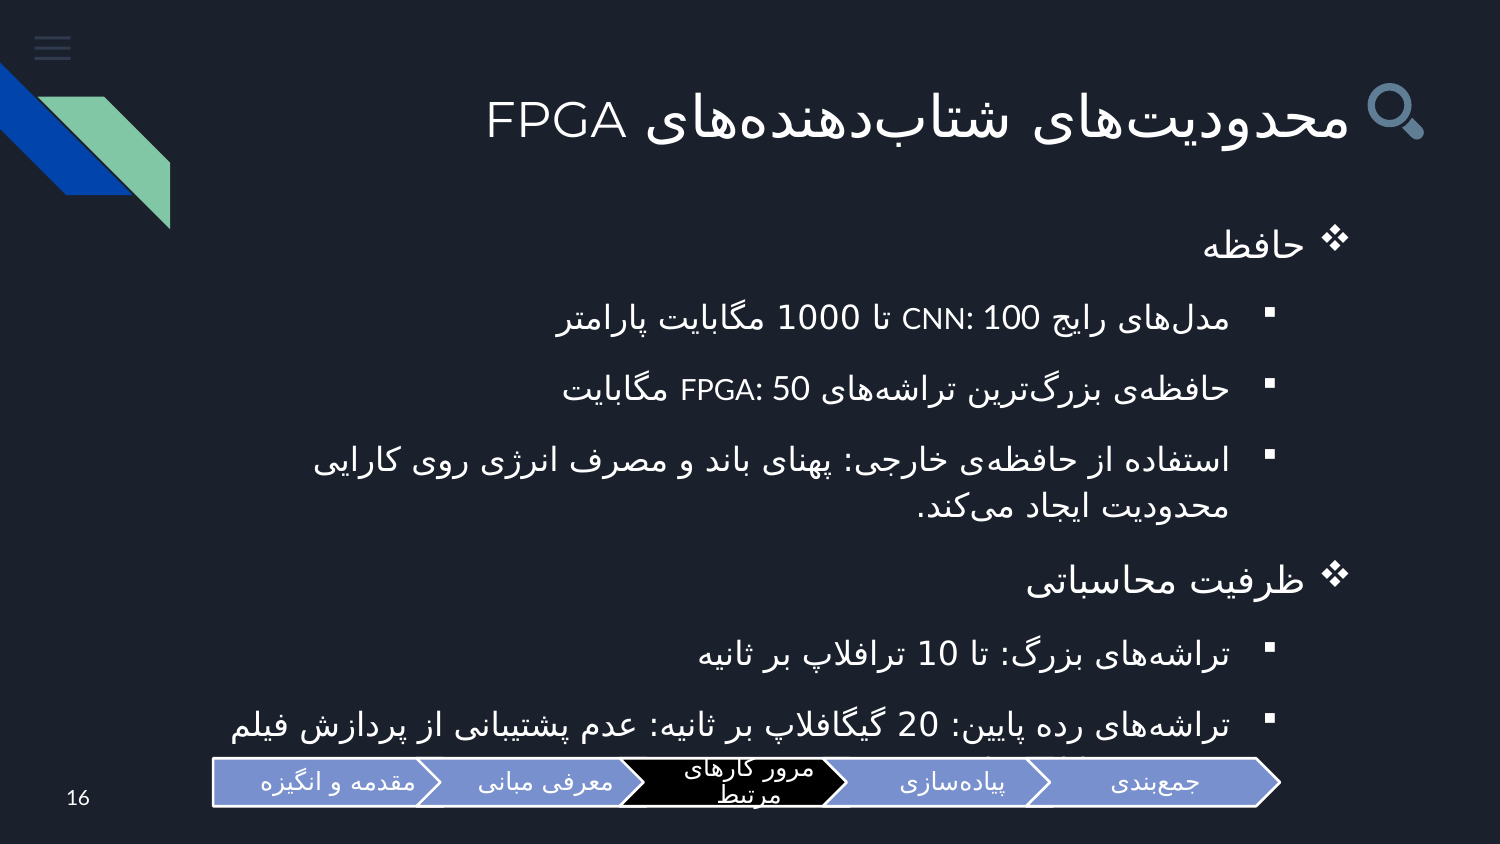

# محدودیت‌های شتاب‌دهنده‌های FPGA

حافظه
مدل‌های رایج CNN: 100 تا 1000 مگابایت پارامتر
حافظه‌ی بزرگ‌ترین تراشه‌های FPGA: 50 مگابایت
استفاده از حافظه‌ی خارجی: پهنای باند و مصرف انرژی روی کارایی محدودیت ایجاد می‌کند.
ظرفیت محاسباتی
تراشه‌های بزرگ: تا 10 ترافلاپ بر ثانیه
تراشه‌های رده پایین: 20 گیگافلاپ بر ثانیه: عدم پشتیبانی از پردازش فیلم real-time قابل حمل
مقدمه و انگیزه
معرفی مبانی
مرور کارهای مرتبط
پیاده‌سازی
جمع‌بندی
16